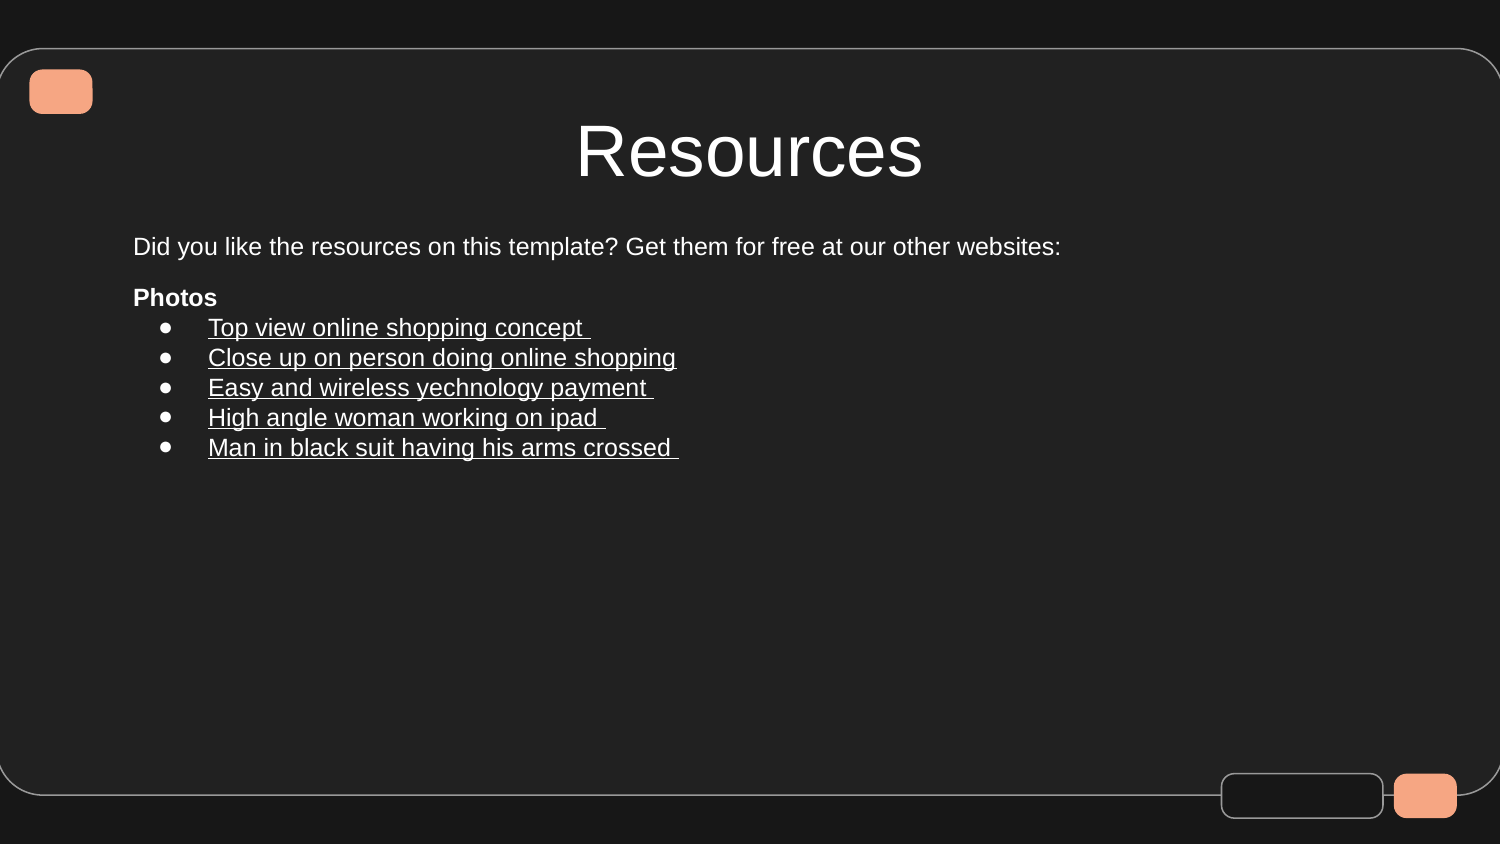

# Resources
Did you like the resources on this template? Get them for free at our other websites:
Photos
Top view online shopping concept
Close up on person doing online shopping
Easy and wireless yechnology payment
High angle woman working on ipad
Man in black suit having his arms crossed